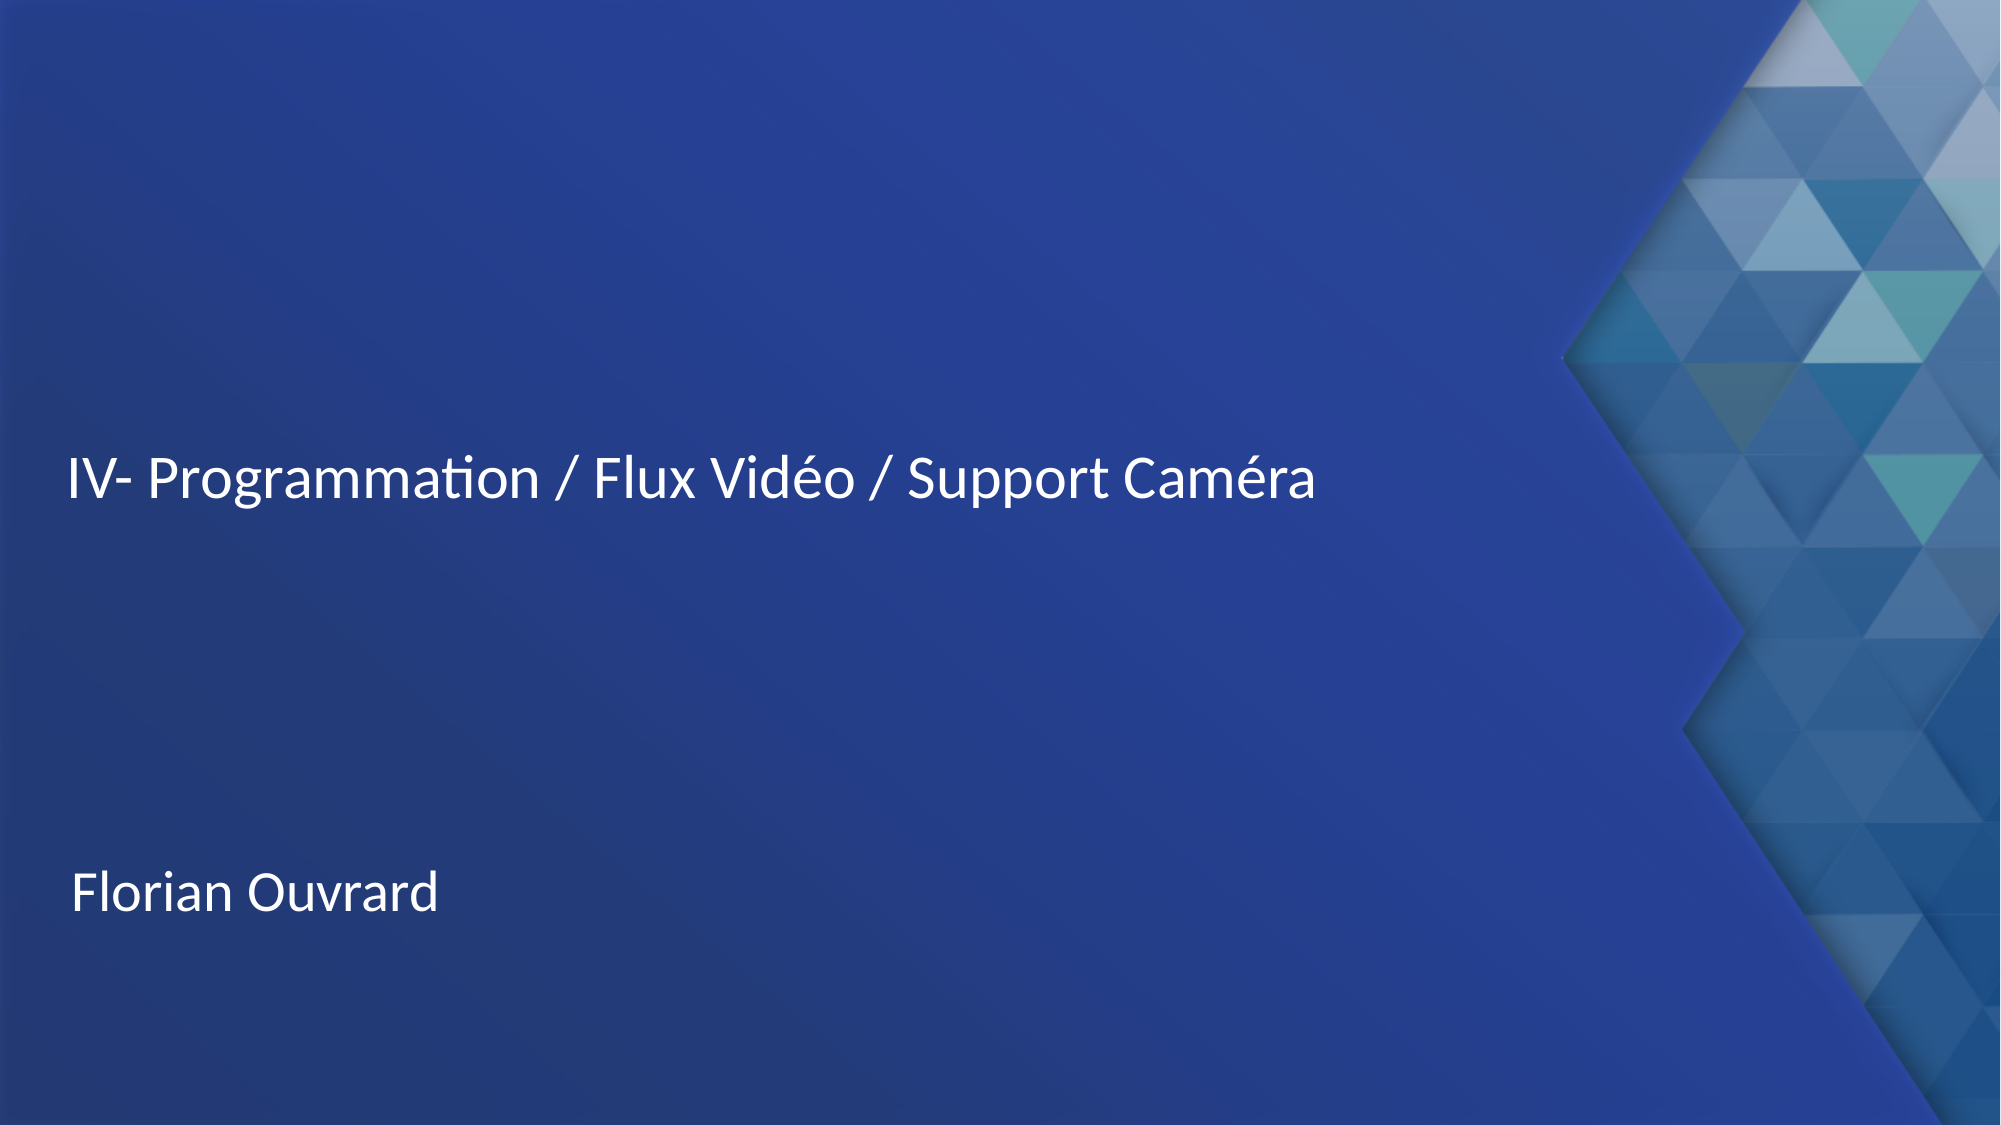

# IV- Programmation / Flux Vidéo / Support Caméra
Florian Ouvrard